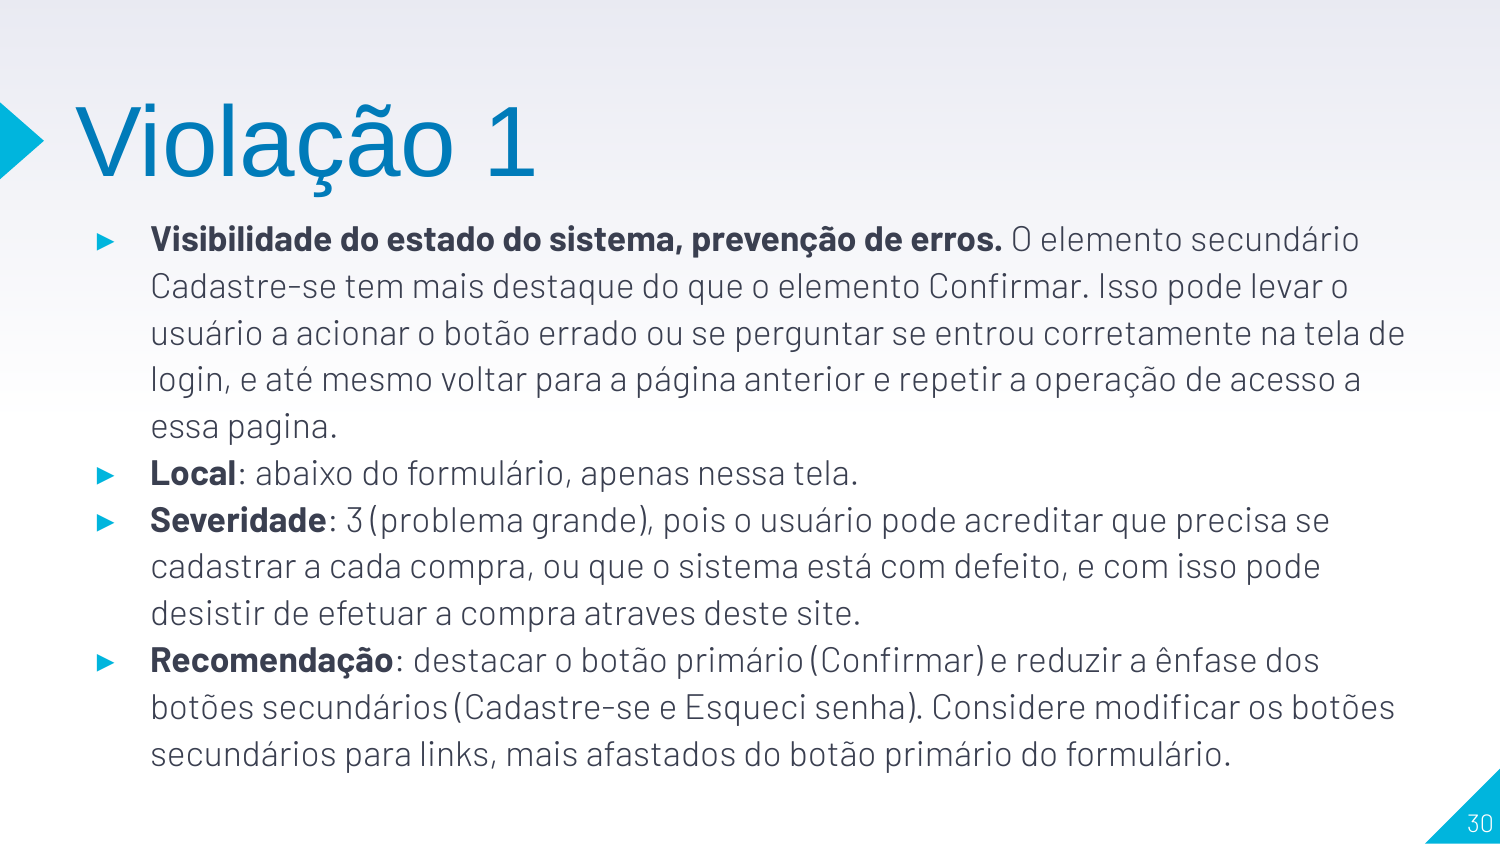

# Violação 1
Visibilidade do estado do sistema, prevenção de erros. O elemento secundário Cadastre-se tem mais destaque do que o elemento Confirmar. Isso pode levar o usuário a acionar o botão errado ou se perguntar se entrou corretamente na tela de login, e até mesmo voltar para a página anterior e repetir a operação de acesso a essa pagina.
Local: abaixo do formulário, apenas nessa tela.
Severidade: 3 (problema grande), pois o usuário pode acreditar que precisa se cadastrar a cada compra, ou que o sistema está com defeito, e com isso pode desistir de efetuar a compra atraves deste site.
Recomendação: destacar o botão primário (Confirmar) e reduzir a ênfase dos botões secundários (Cadastre-se e Esqueci senha). Considere modificar os botões secundários para links, mais afastados do botão primário do formulário.
30